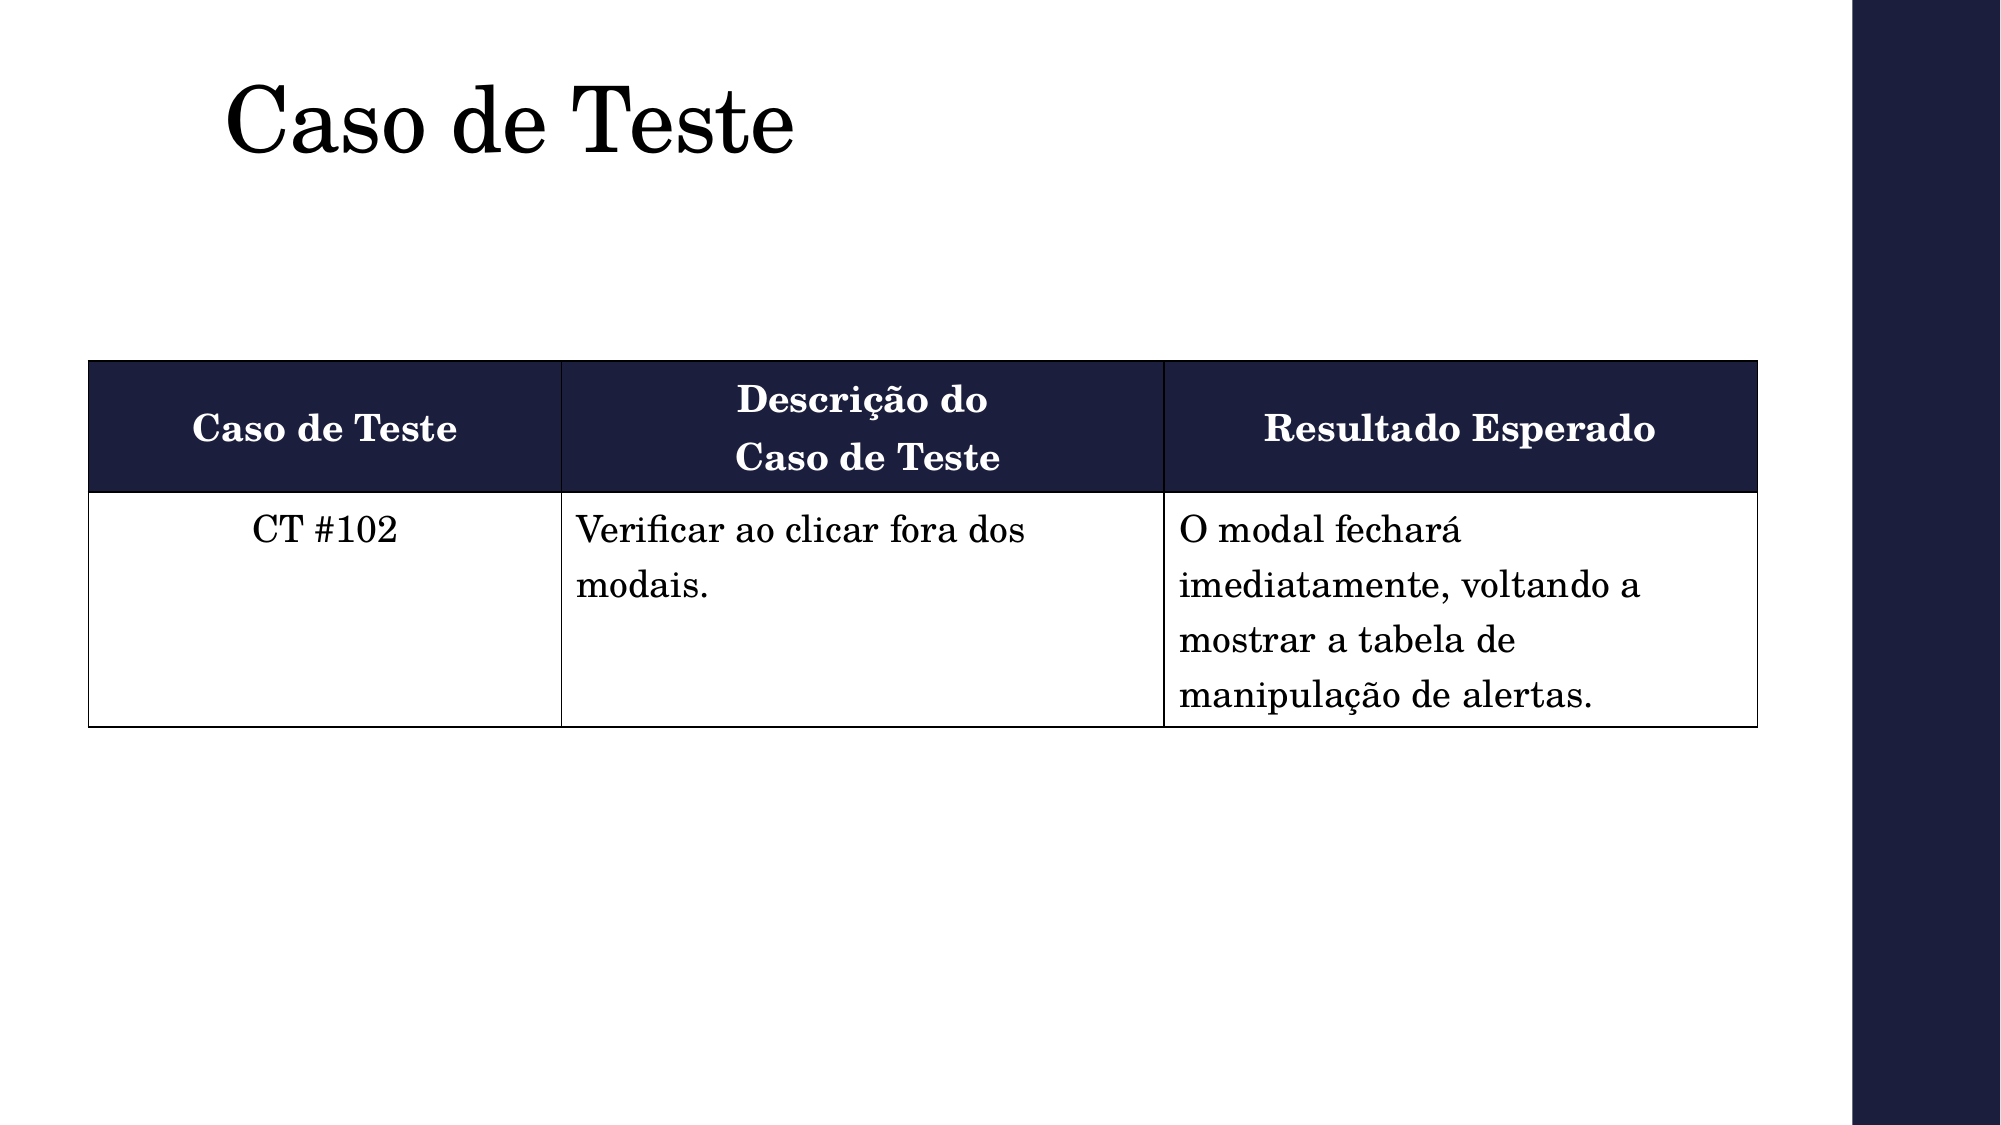

# Caso de Teste
| Caso de Teste | Descrição do Caso de Teste | Resultado Esperado |
| --- | --- | --- |
| CT #102 | Verificar ao clicar fora dos modais. | O modal fechará imediatamente, voltando a mostrar a tabela de manipulação de alertas. |